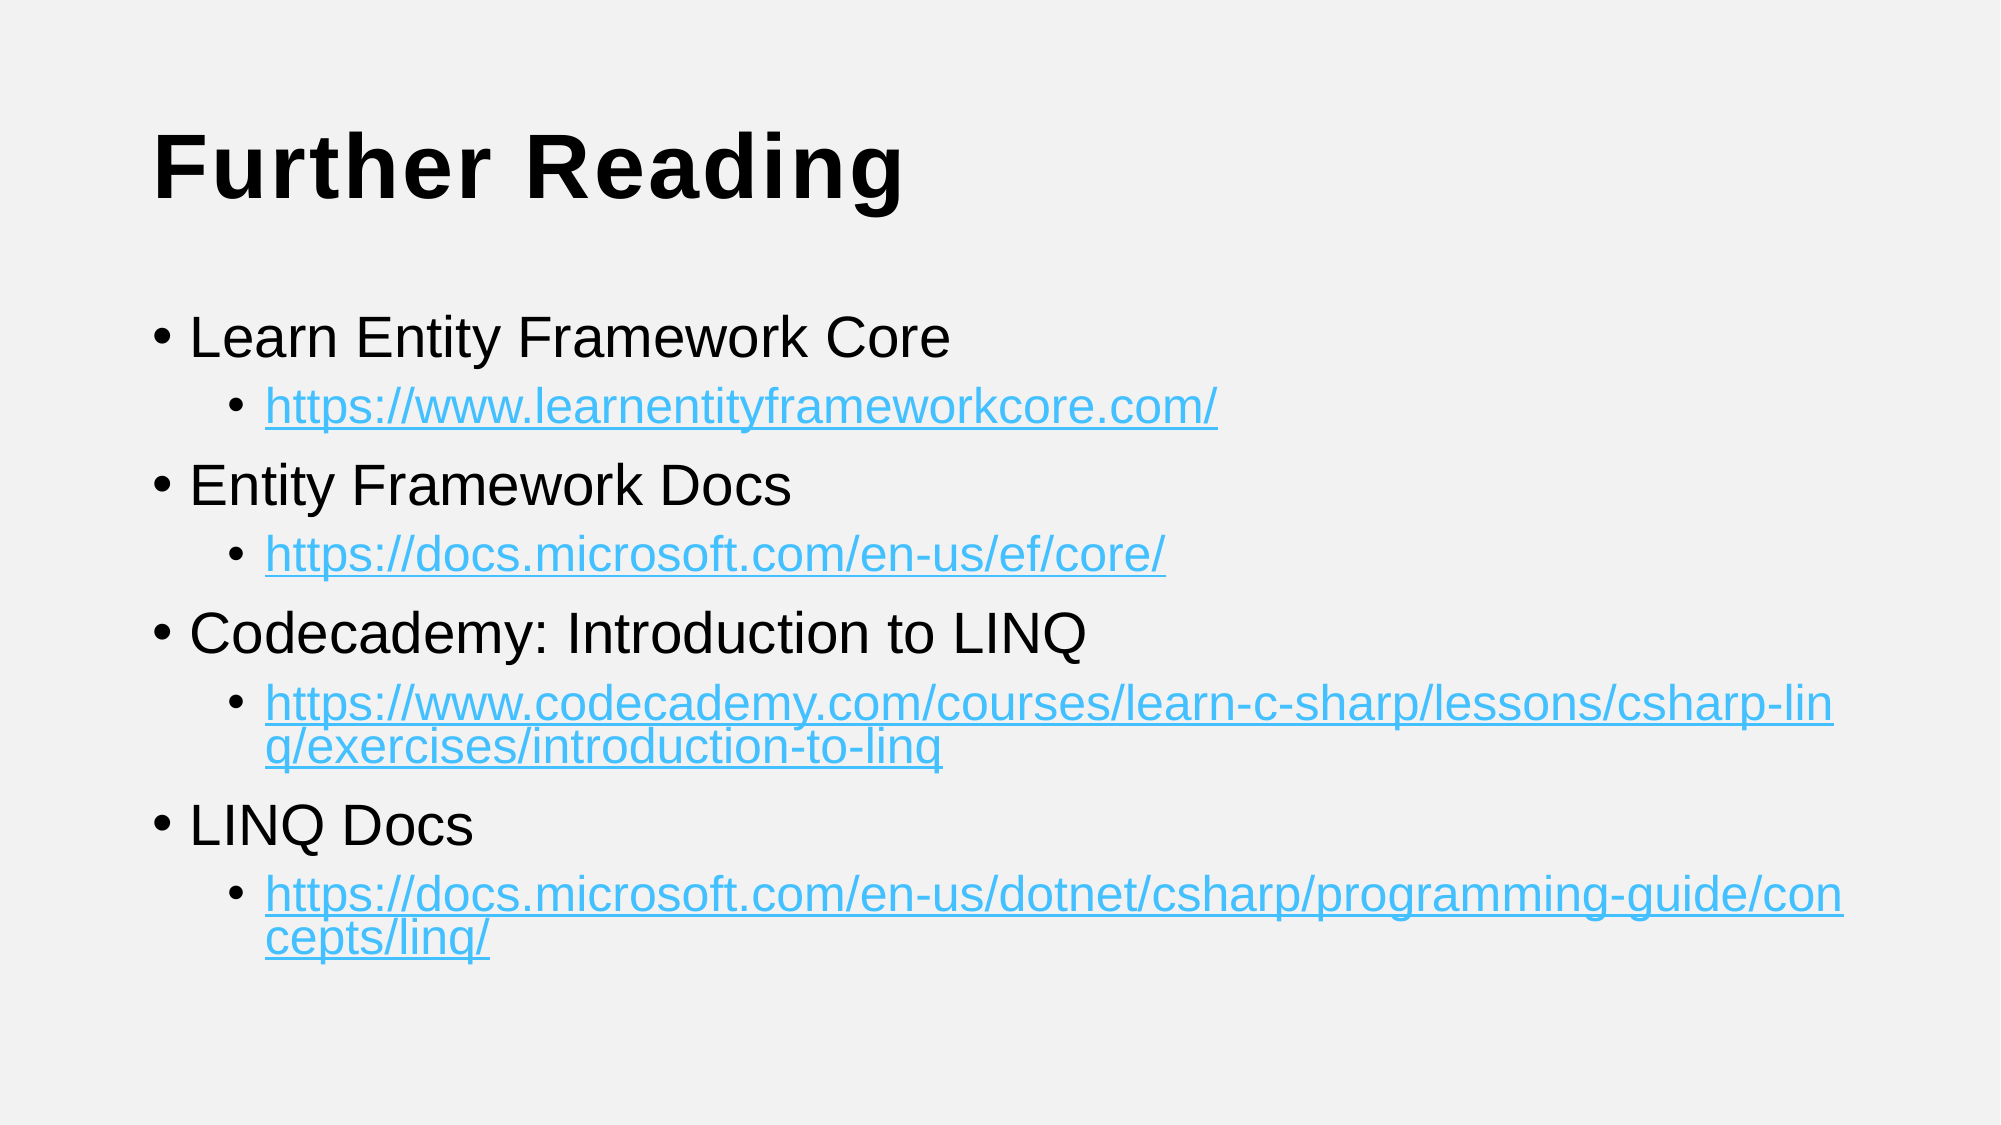

# Further Reading
Learn Entity Framework Core
https://www.learnentityframeworkcore.com/
Entity Framework Docs
https://docs.microsoft.com/en-us/ef/core/
Codecademy: Introduction to LINQ
https://www.codecademy.com/courses/learn-c-sharp/lessons/csharp-linq/exercises/introduction-to-linq
LINQ Docs
https://docs.microsoft.com/en-us/dotnet/csharp/programming-guide/concepts/linq/